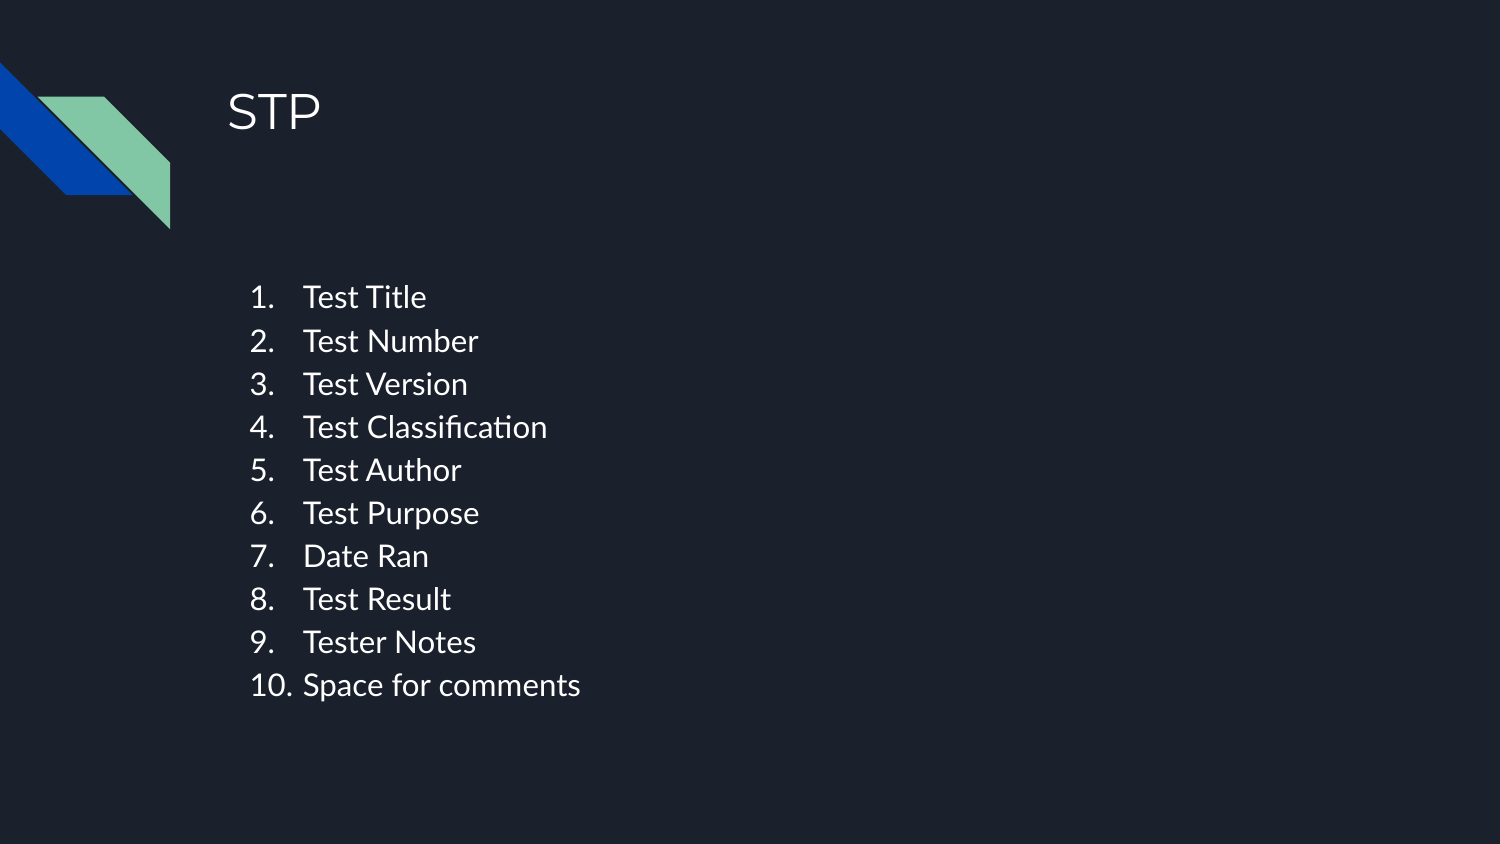

# STP
Test Title
Test Number
Test Version
Test Classification
Test Author
Test Purpose
Date Ran
Test Result
Tester Notes
Space for comments